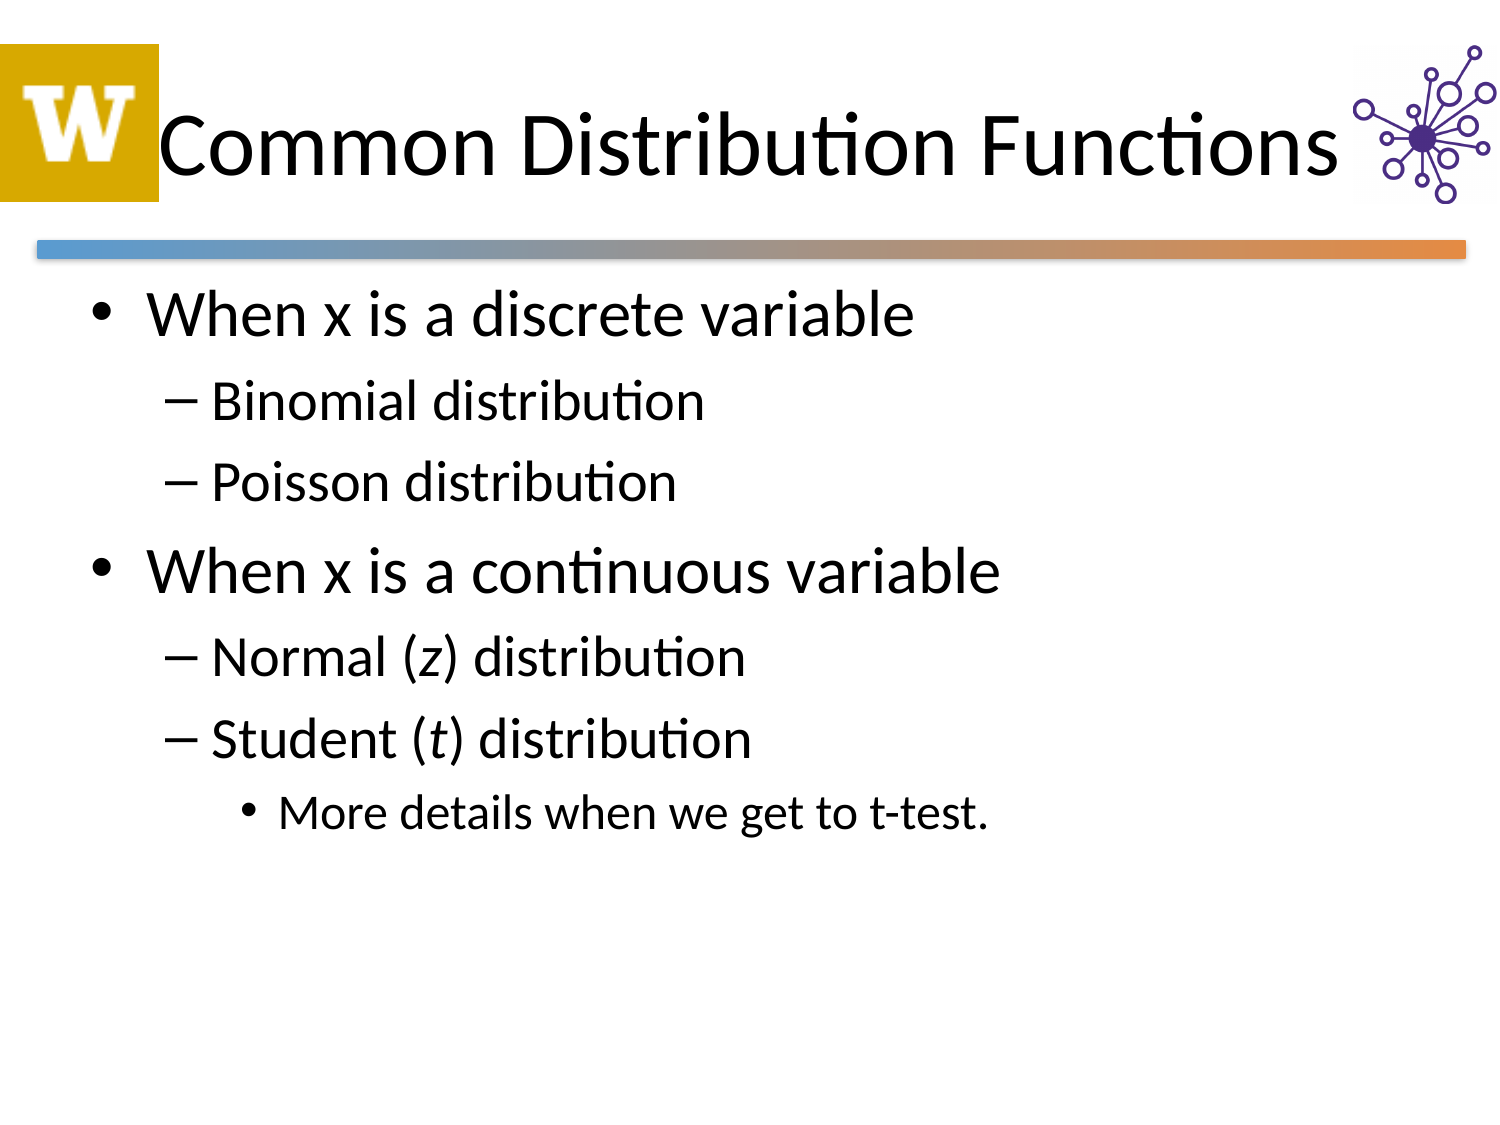

# Common Distribution Functions
When x is a discrete variable
Binomial distribution
Poisson distribution
When x is a continuous variable
Normal (z) distribution
Student (t) distribution
More details when we get to t-test.